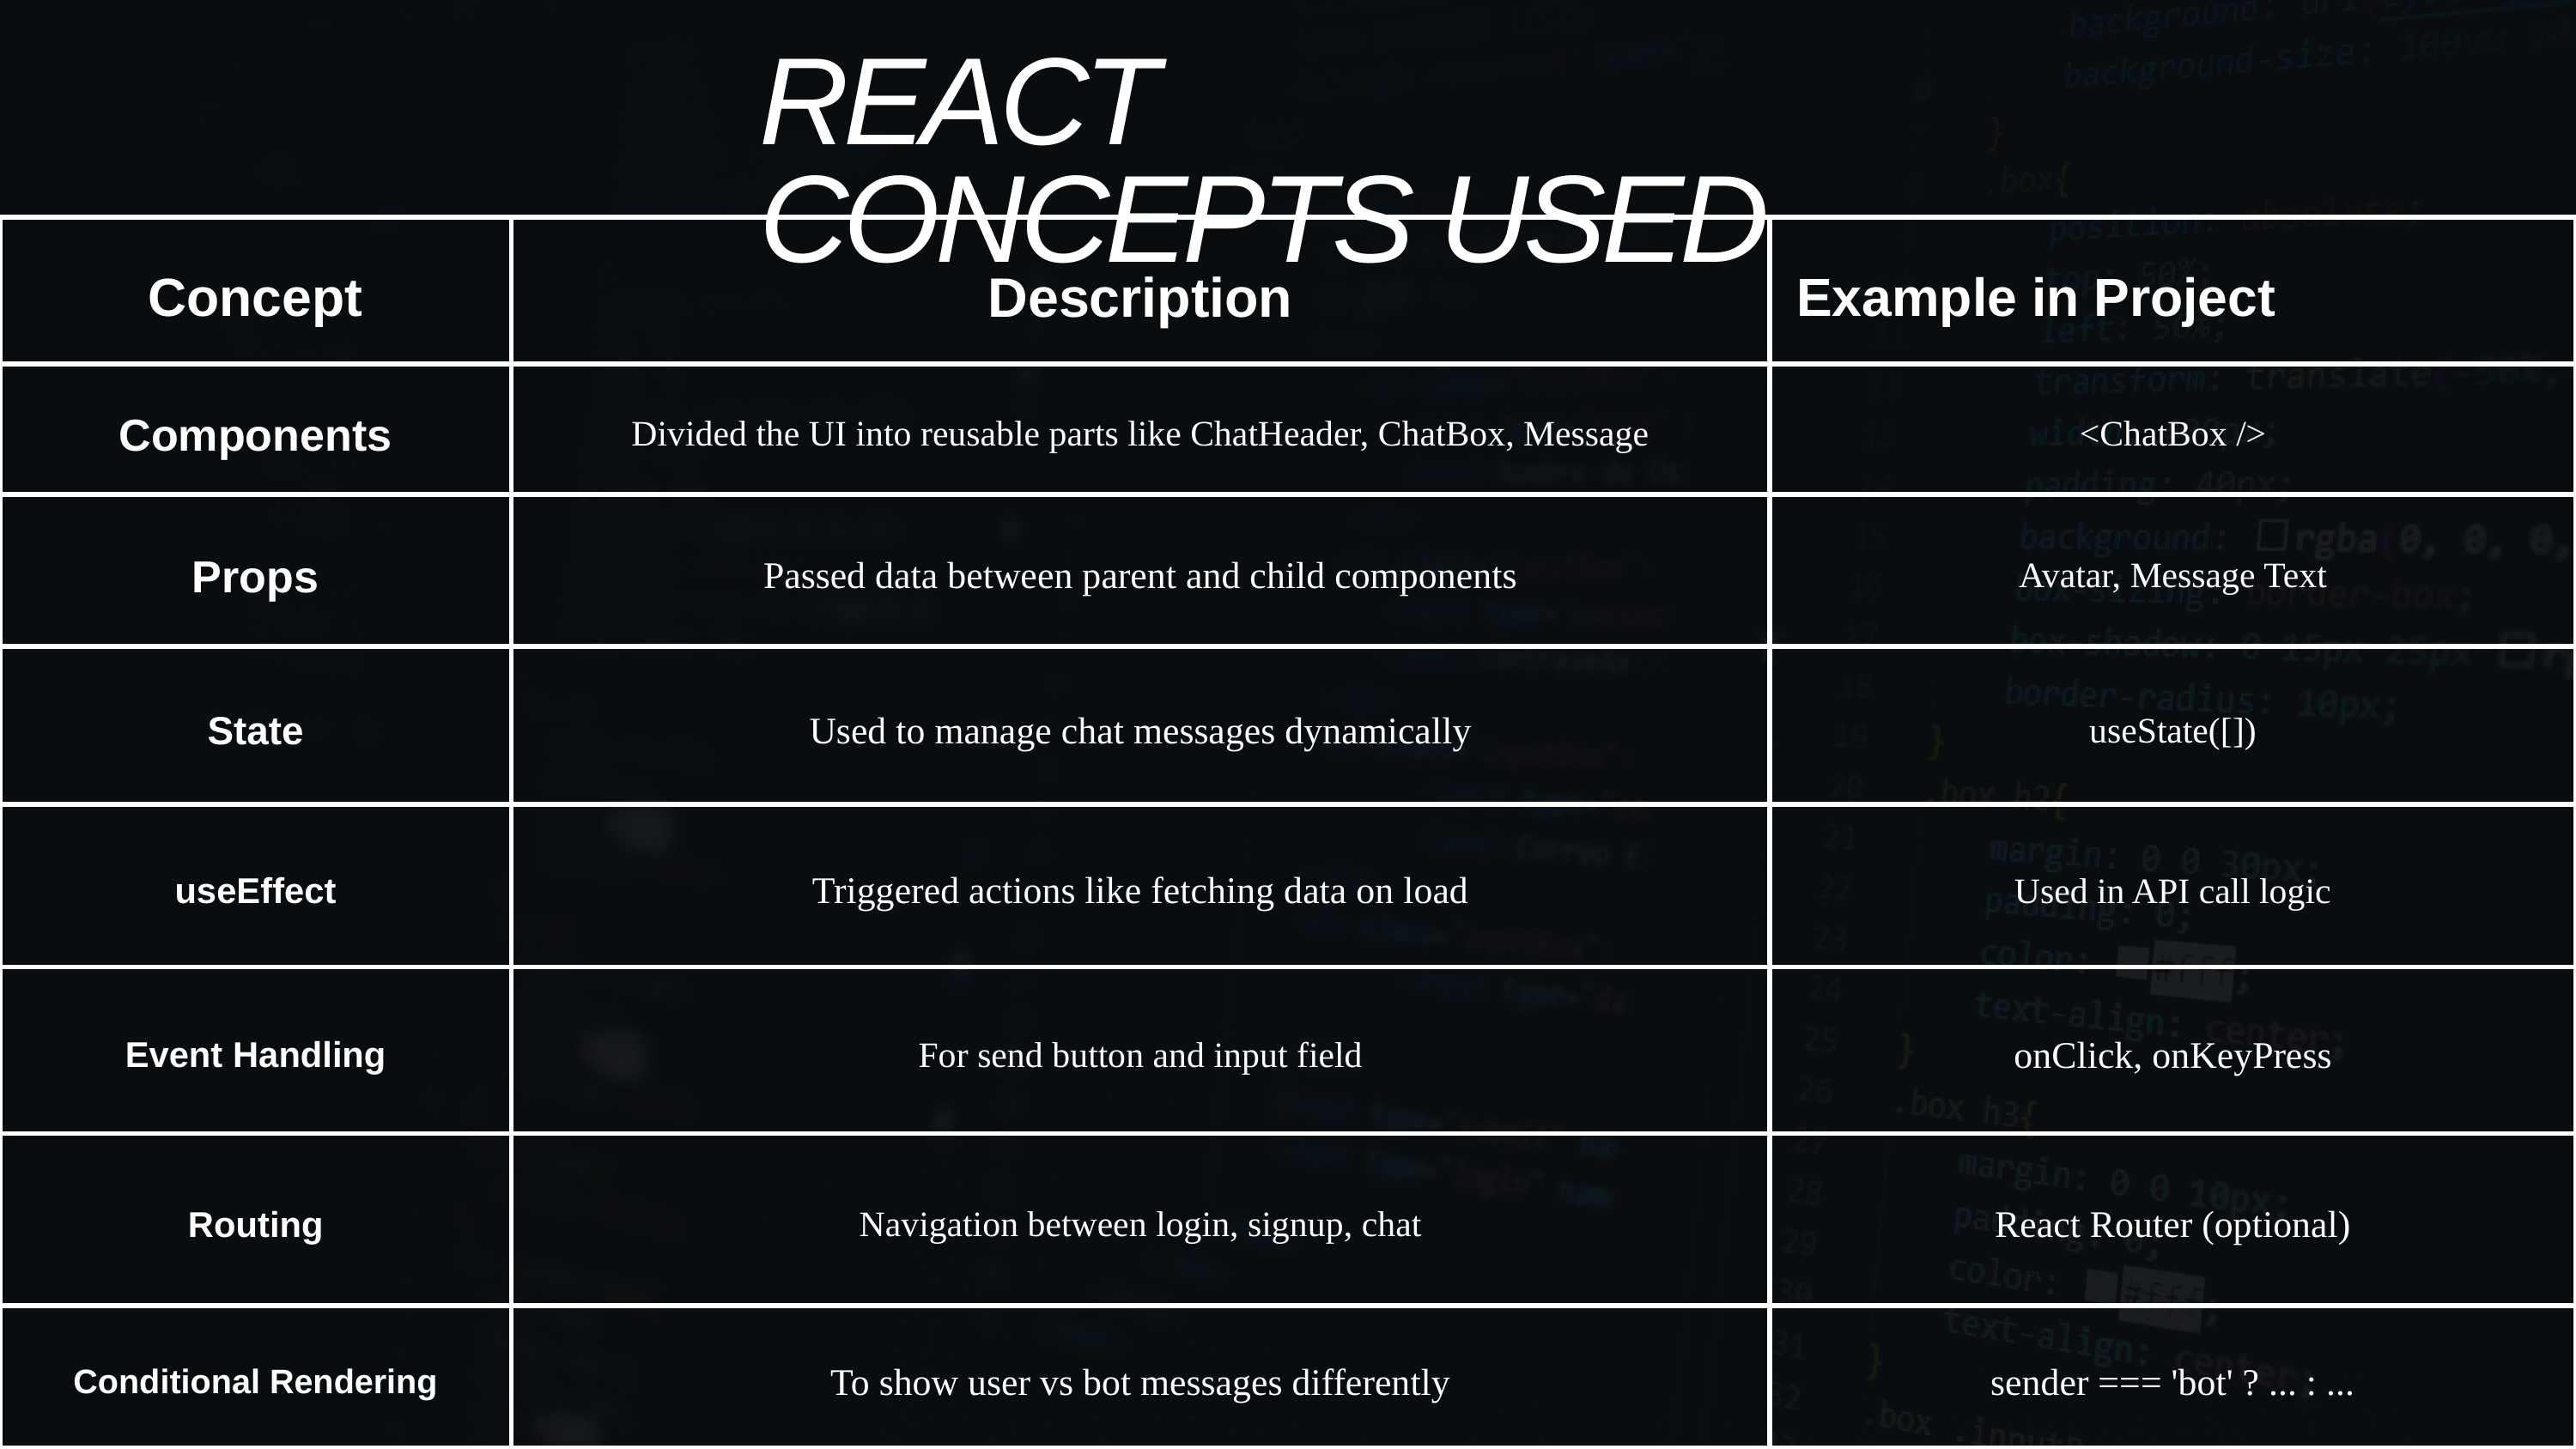

REACT CONCEPTS USED
| Concept | Description | Example in Project |
| --- | --- | --- |
| Components | Divided the UI into reusable parts like ChatHeader, ChatBox, Message | <ChatBox /> |
| Props | Passed data between parent and child components | Avatar, Message Text |
| State | Used to manage chat messages dynamically | useState([]) |
| useEffect | Triggered actions like fetching data on load | Used in API call logic |
| Event Handling | For send button and input field | onClick, onKeyPress |
| Routing | Navigation between login, signup, chat | React Router (optional) |
| Conditional Rendering | To show user vs bot messages differently | sender === 'bot' ? ... : ... |